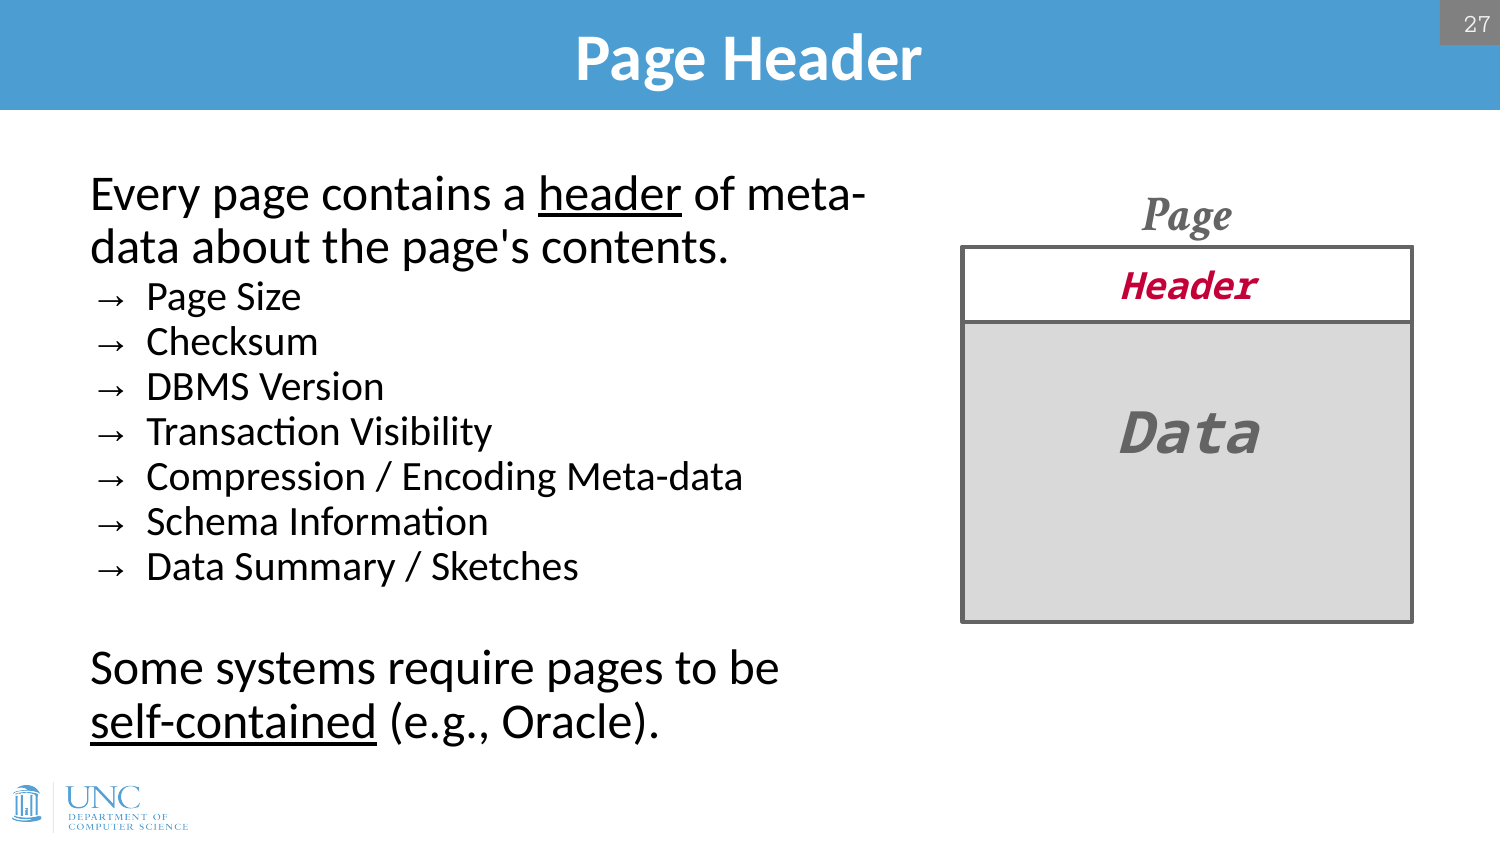

27
# Page Header
Every page contains a header of meta-data about the page's contents.
Page Size
Checksum
DBMS Version
Transaction Visibility
Compression / Encoding Meta-data
Schema Information
Data Summary / Sketches

Some systems require pages to be self-contained (e.g., Oracle).
Page
Data
Header